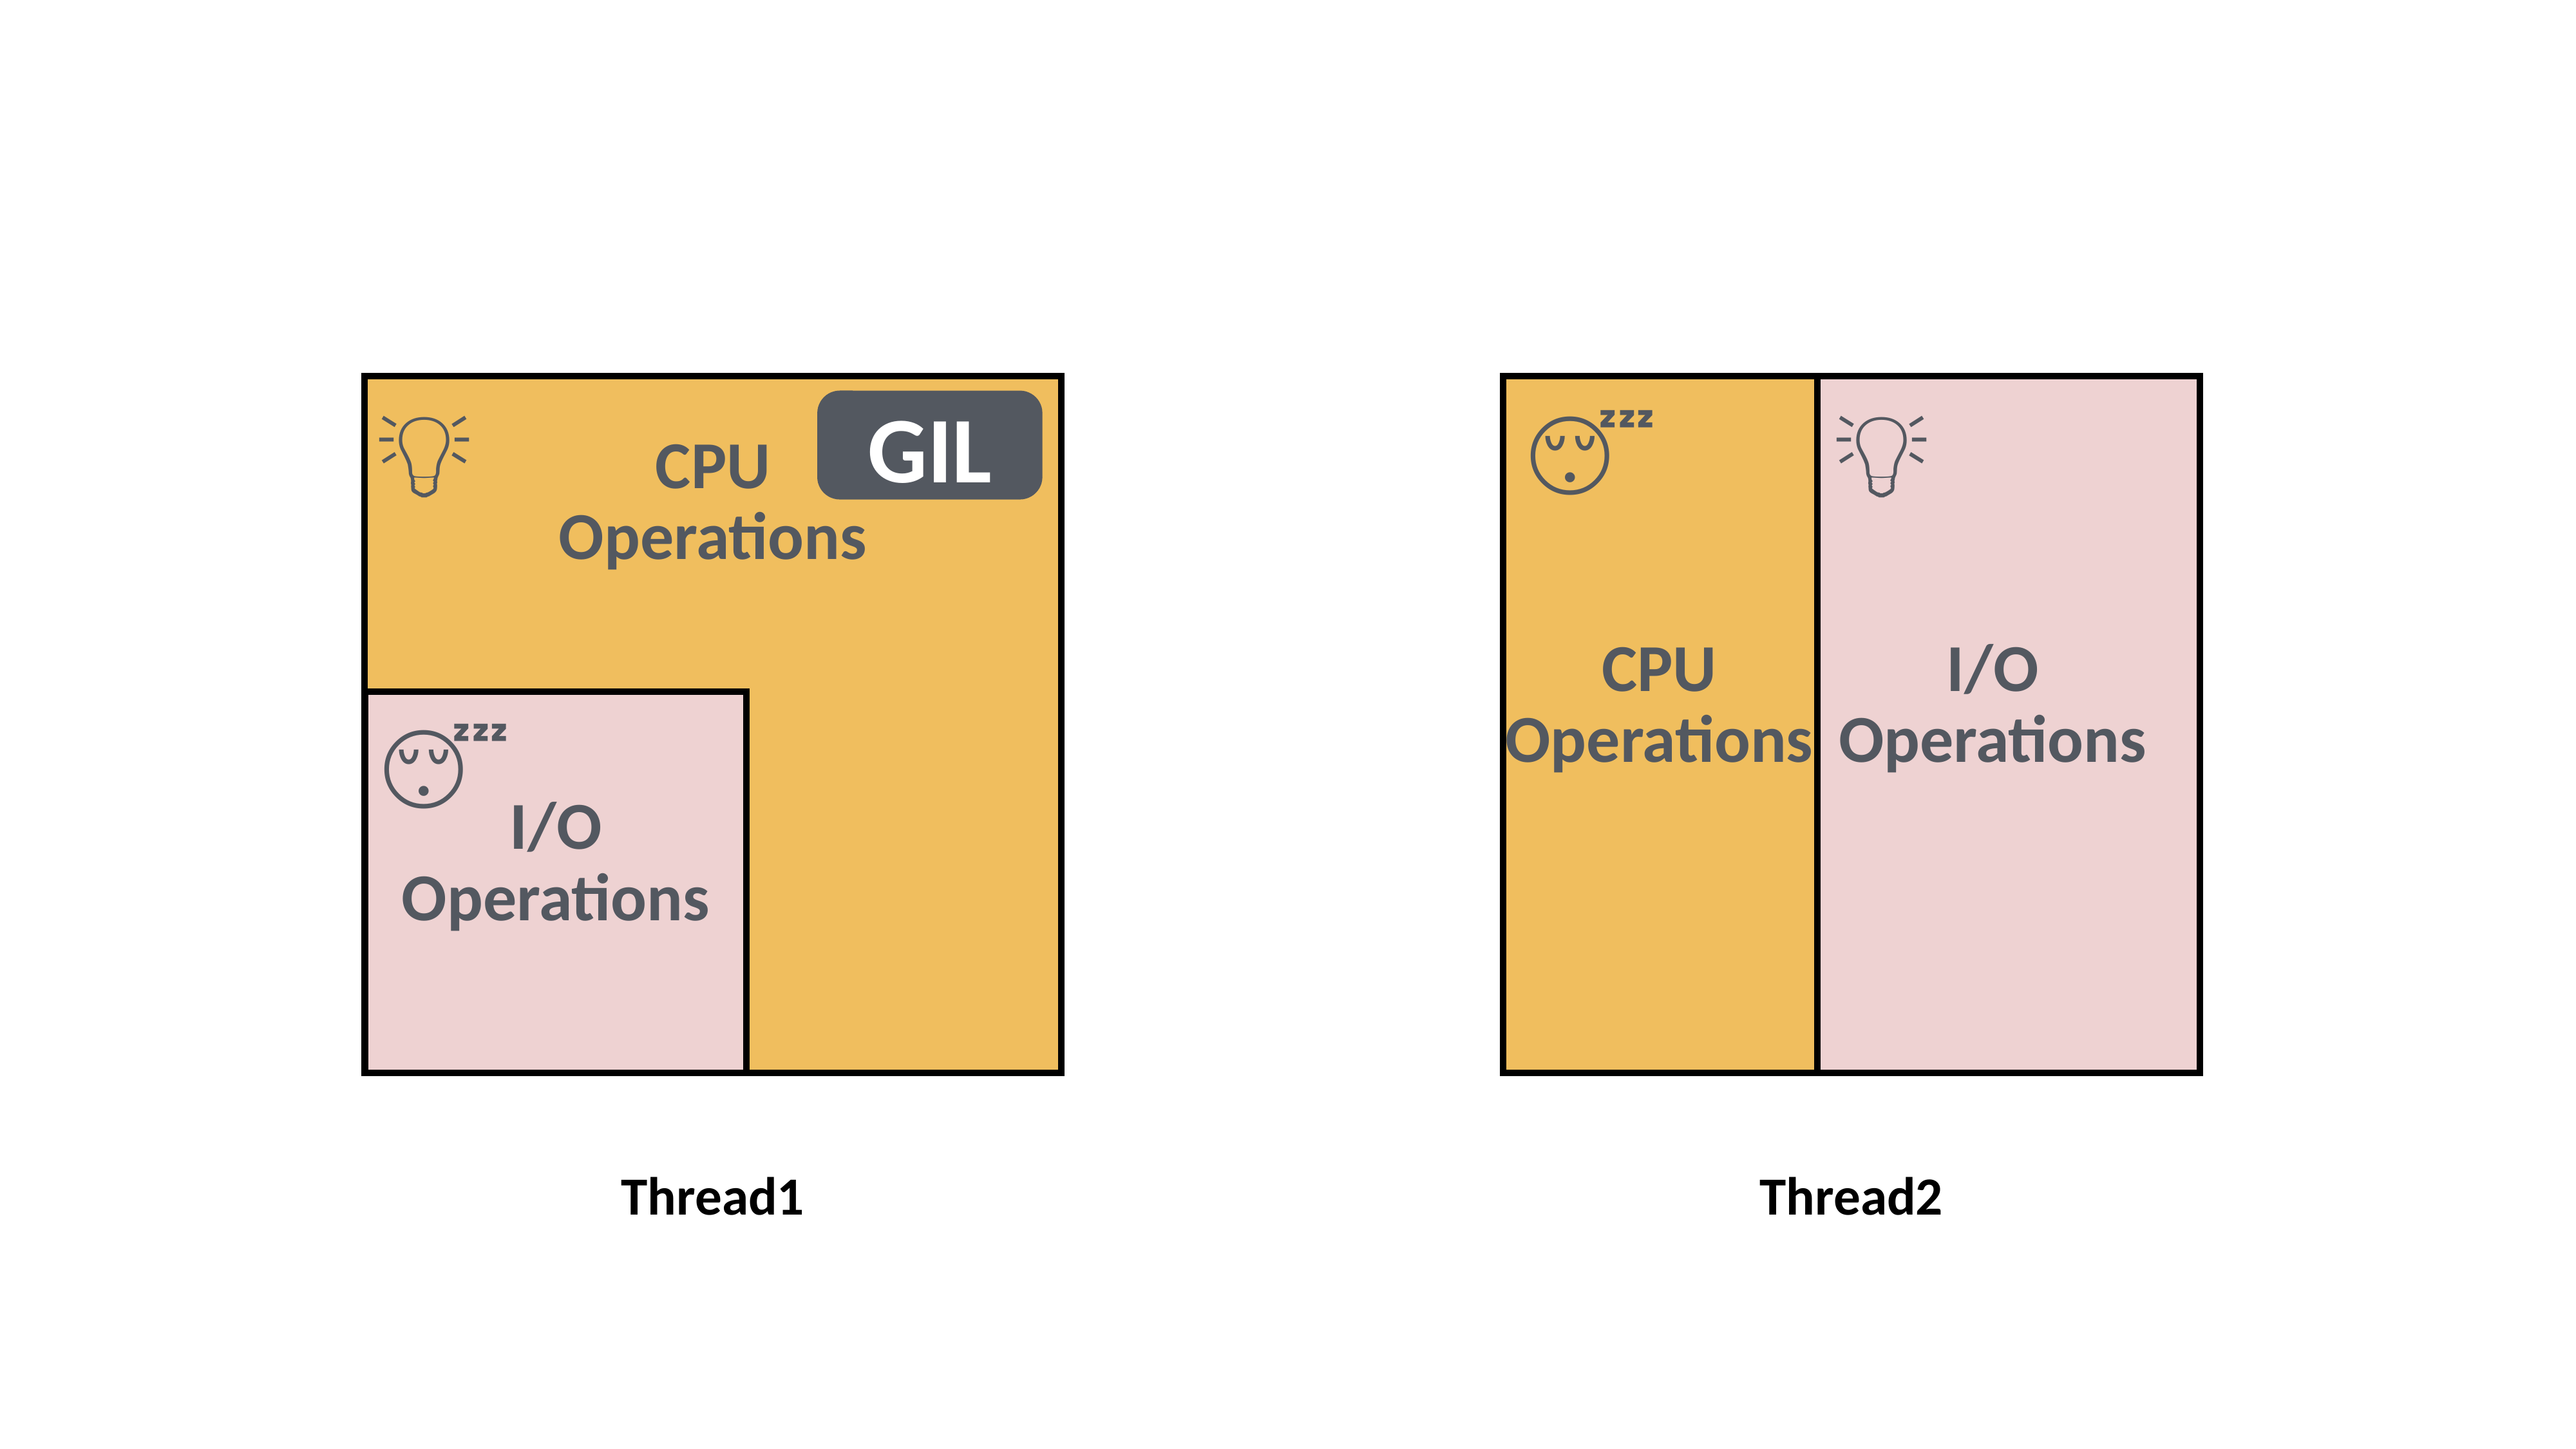

💡
😴
💡
GIL
CPU
Operations
CPU
Operations
I/O
Operations
😴

I/O
Operations
Thread1
Thread2